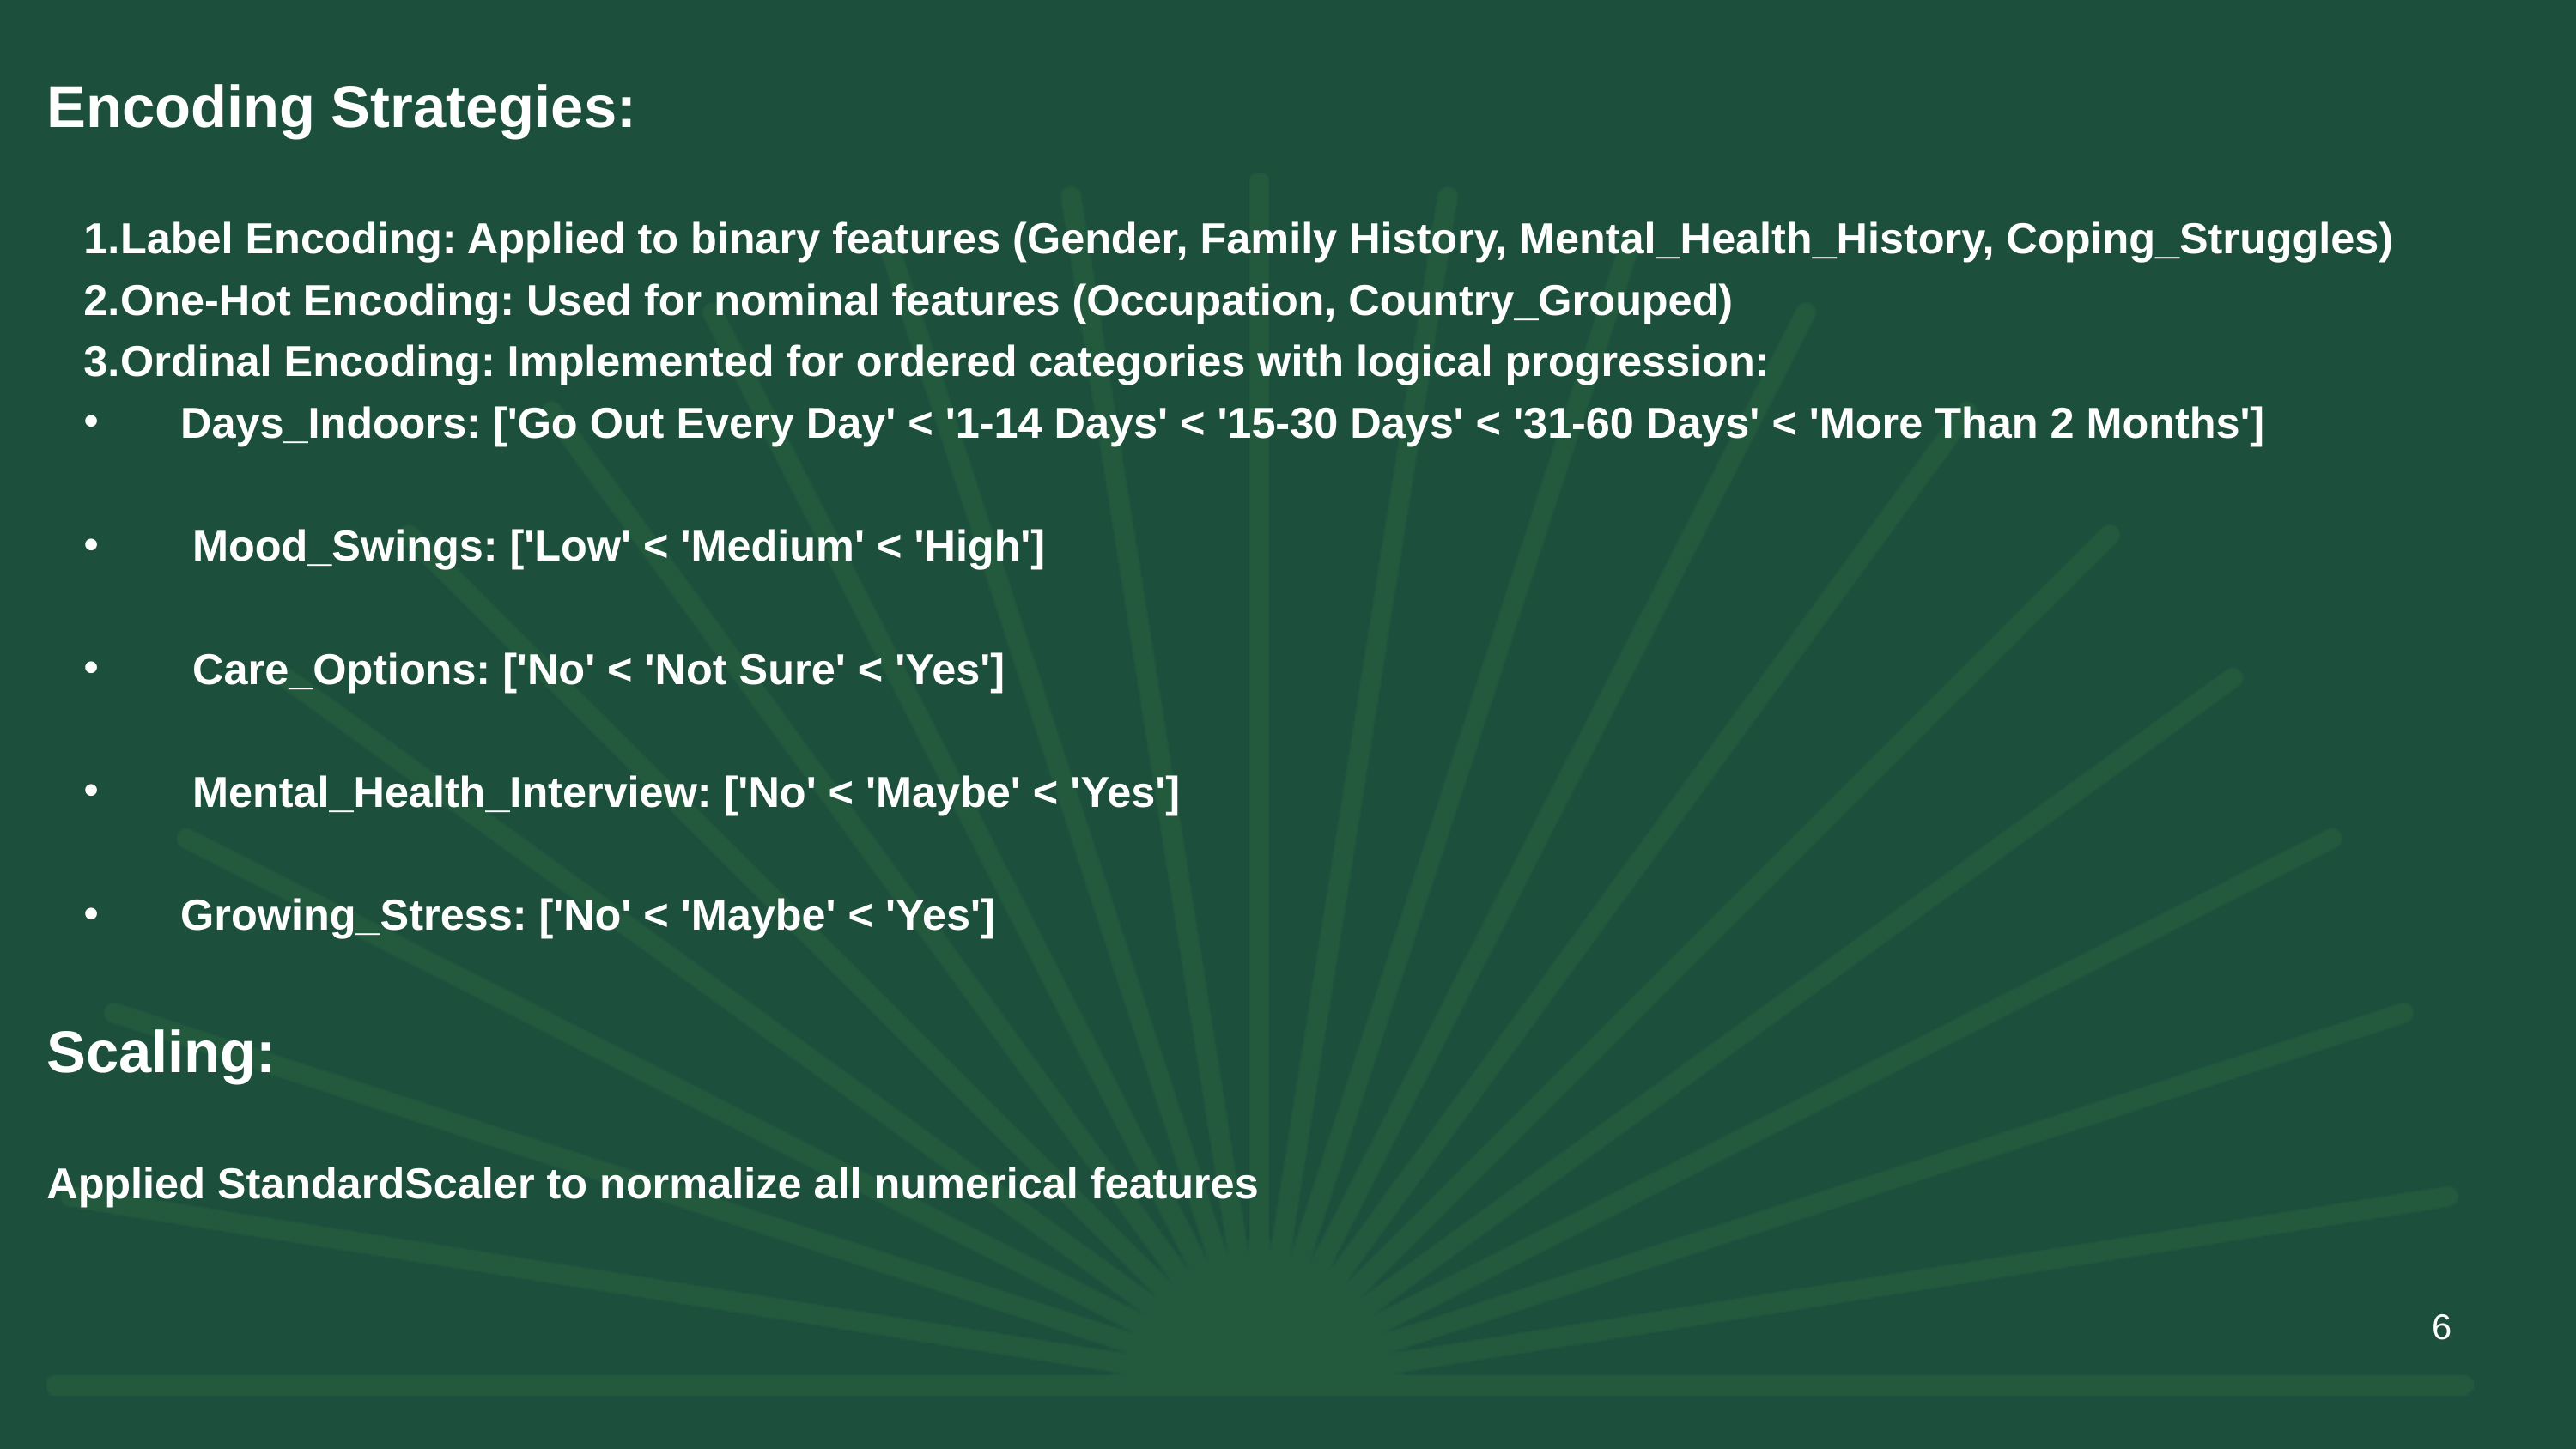

Encoding Strategies:

Label Encoding: Applied to binary features (Gender, Family History, Mental_Health_History, Coping_Struggles)
One-Hot Encoding: Used for nominal features (Occupation, Country_Grouped)
Ordinal Encoding: Implemented for ordered categories with logical progression:
     Days_Indoors: ['Go Out Every Day' < '1-14 Days' < '15-30 Days' < '31-60 Days' < 'More Than 2 Months']

      Mood_Swings: ['Low' < 'Medium' < 'High']

      Care_Options: ['No' < 'Not Sure' < 'Yes']

      Mental_Health_Interview: ['No' < 'Maybe' < 'Yes']

     Growing_Stress: ['No' < 'Maybe' < 'Yes']

Scaling:

Applied StandardScaler to normalize all numerical features

6